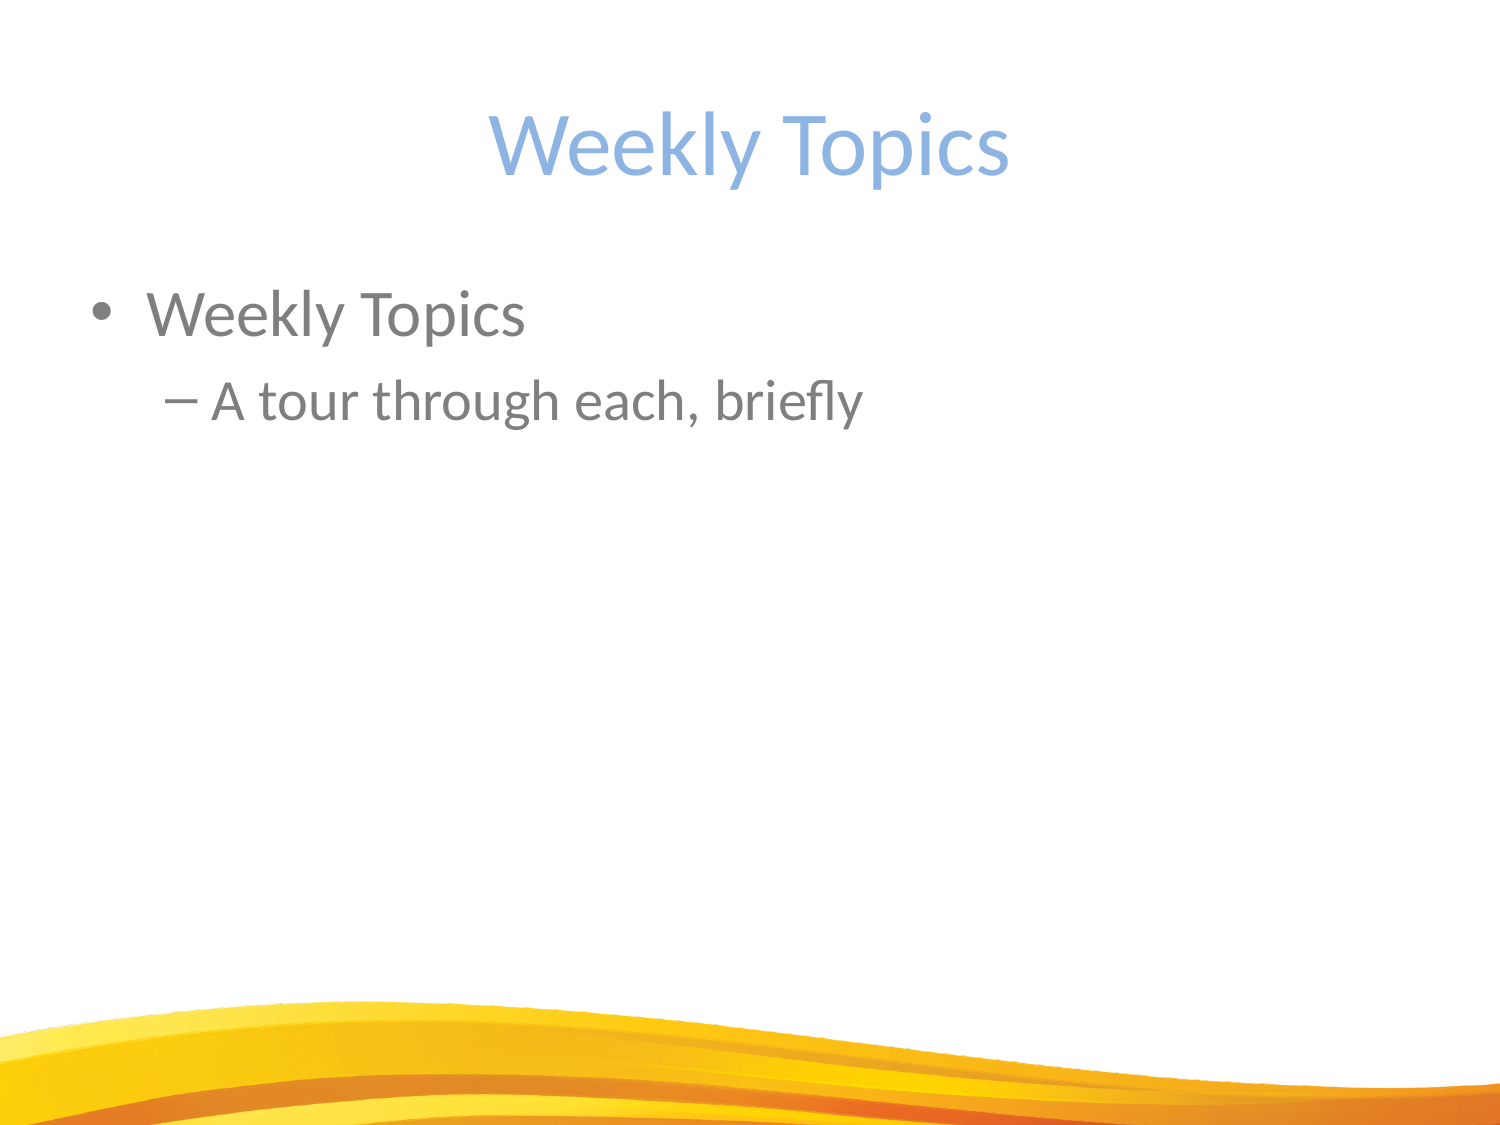

Weekly Topics
Weekly Topics
A tour through each, briefly